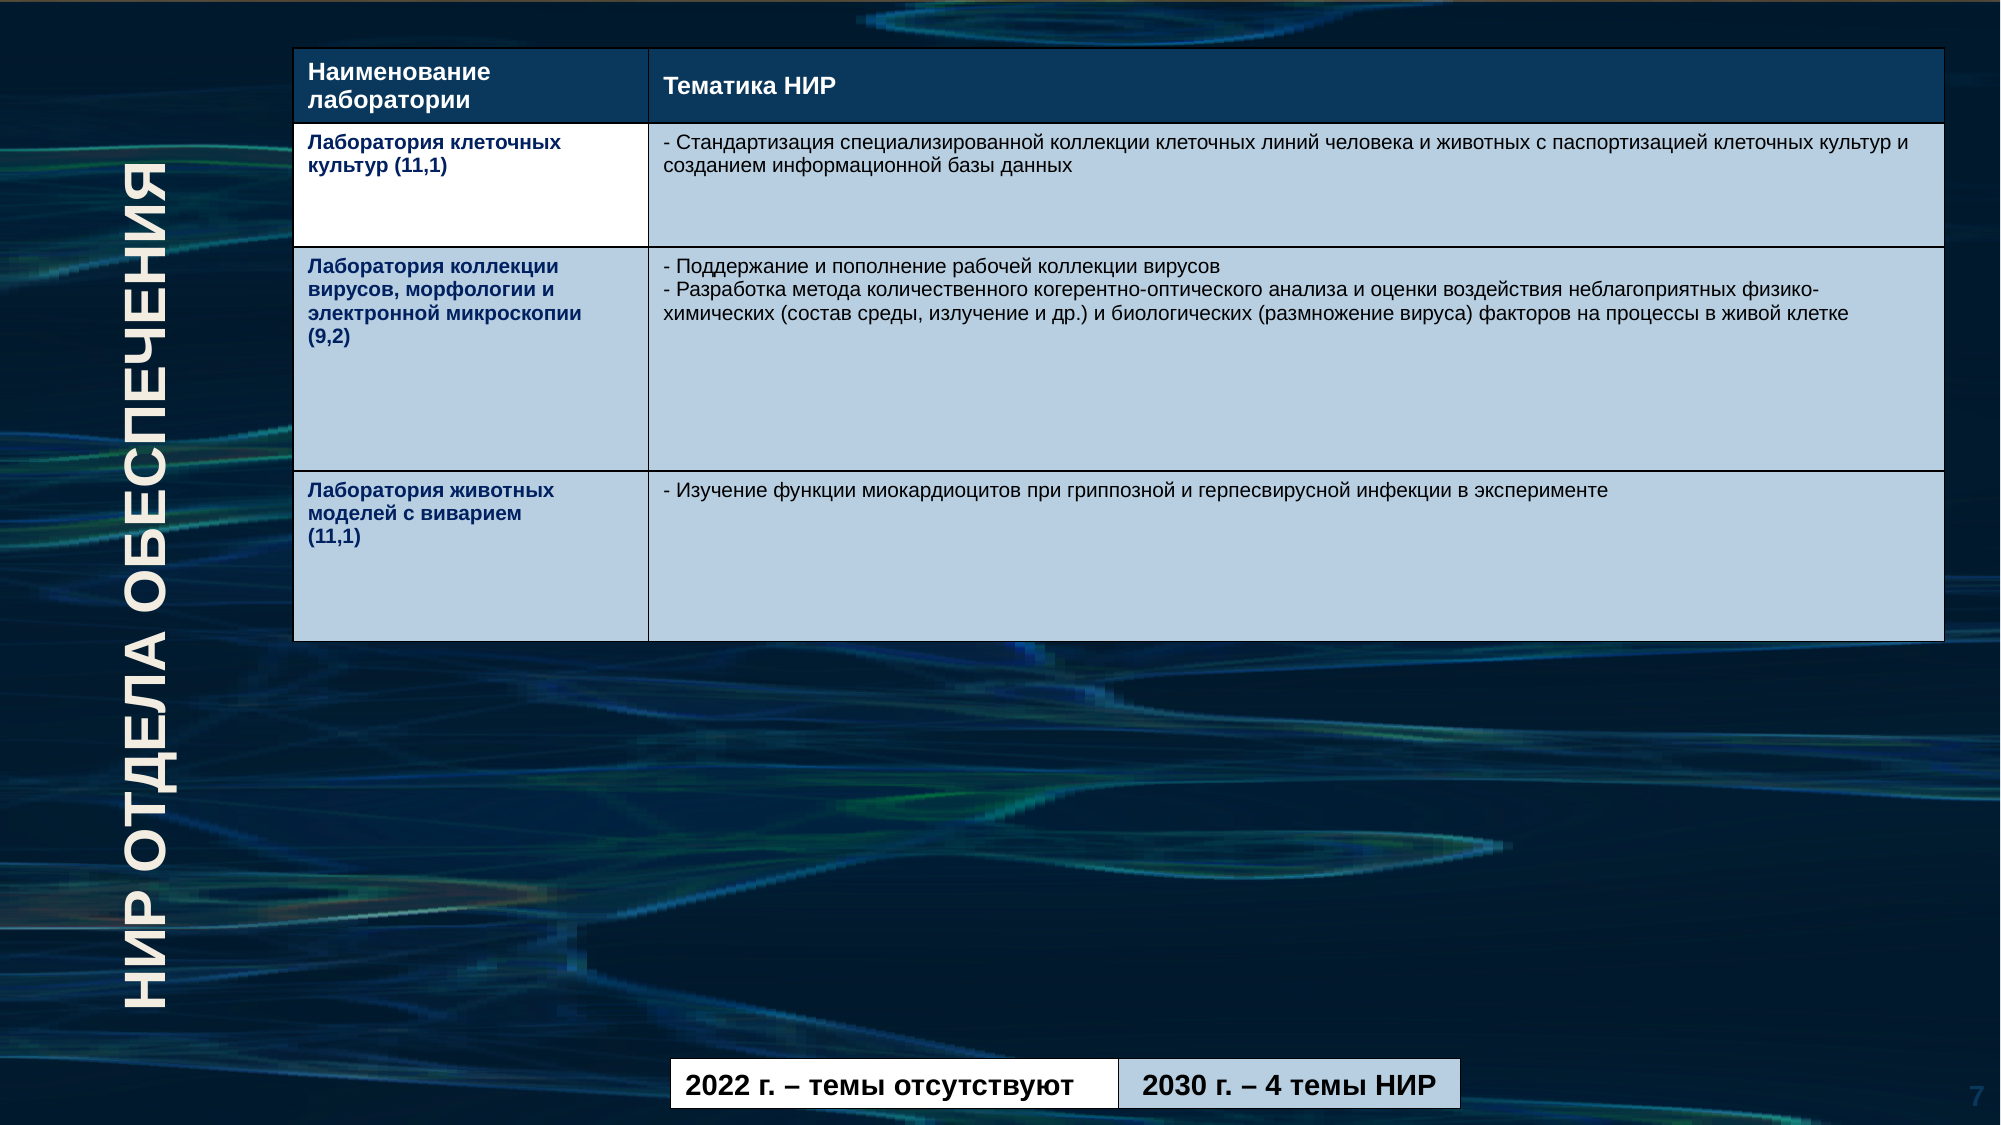

| Наименование лаборатории | Тематика НИР |
| --- | --- |
| Лаборатория клеточных культур (11,1) | - Стандартизация специализированной коллекции клеточных линий человека и животных с паспортизацией клеточных культур и созданием информационной базы данных |
| Лаборатория коллекции вирусов, морфологии и электронной микроскопии (9,2) | - Поддержание и пополнение рабочей коллекции вирусов - Разработка метода количественного когерентно-оптического анализа и оценки воздействия неблагоприятных физико-химических (состав среды, излучение и др.) и биологических (размножение вируса) факторов на процессы в живой клетке |
| Лаборатория животных моделей с виварием (11,1) | - Изучение функции миокардиоцитов при гриппозной и герпесвирусной инфекции в эксперименте |
НИР ОТДЕЛА ОБЕСПЕЧЕНИЯ
2022 г. – темы отсутствуют
2030 г. – 4 темы НИР
7